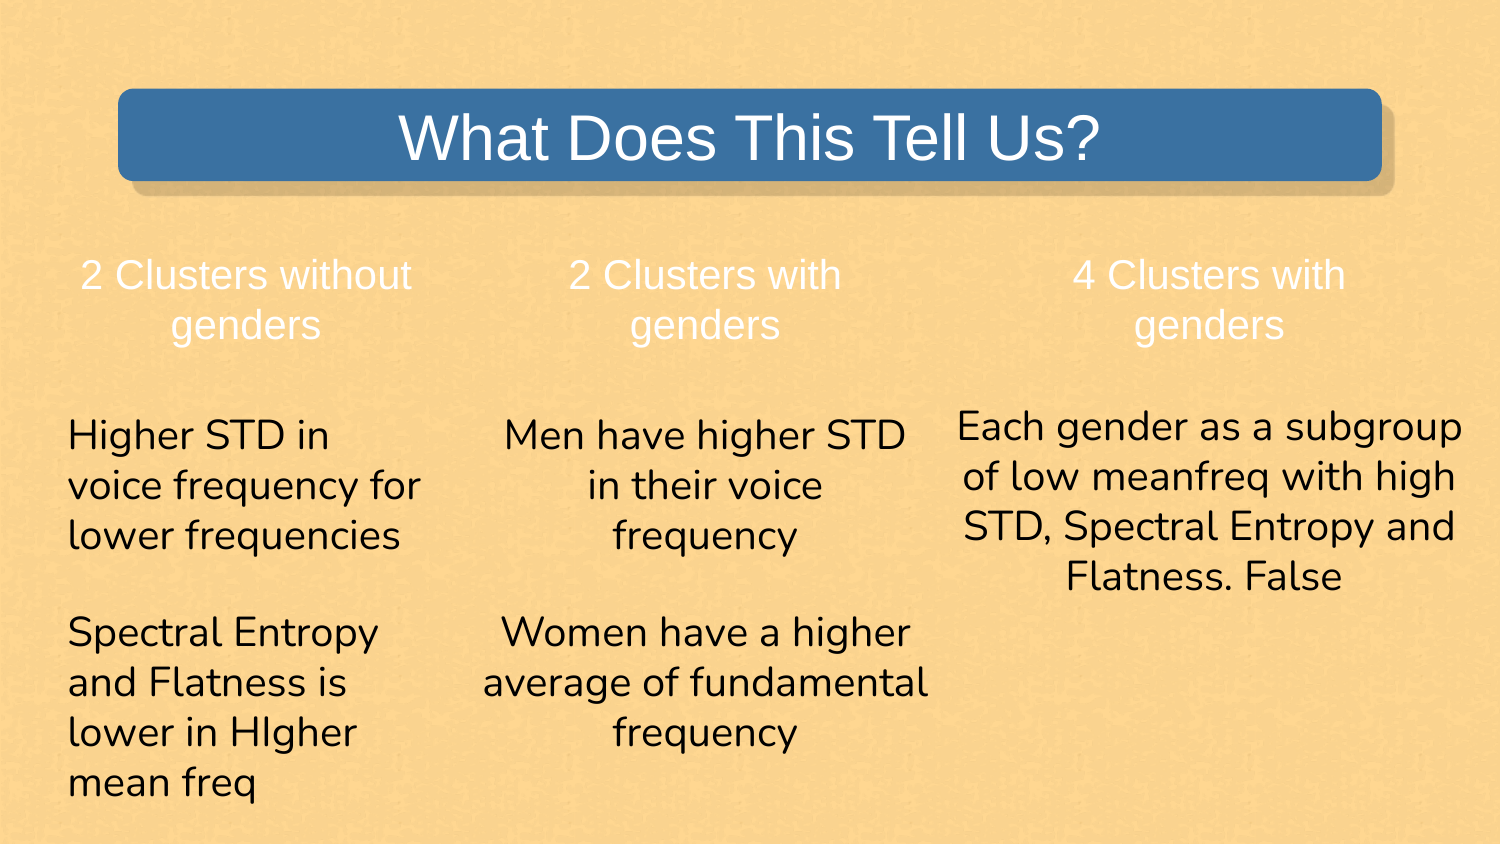

# What Does This Tell Us?
2 Clusters with genders
4 Clusters with genders
2 Clusters without genders
Each gender as a subgroup of low meanfreq with high STD, Spectral Entropy and Flatness. False
Higher STD in voice frequency for lower frequencies
Men have higher STD in their voice frequency
Spectral Entropy and Flatness is lower in HIgher mean freq
Women have a higher average of fundamental frequency